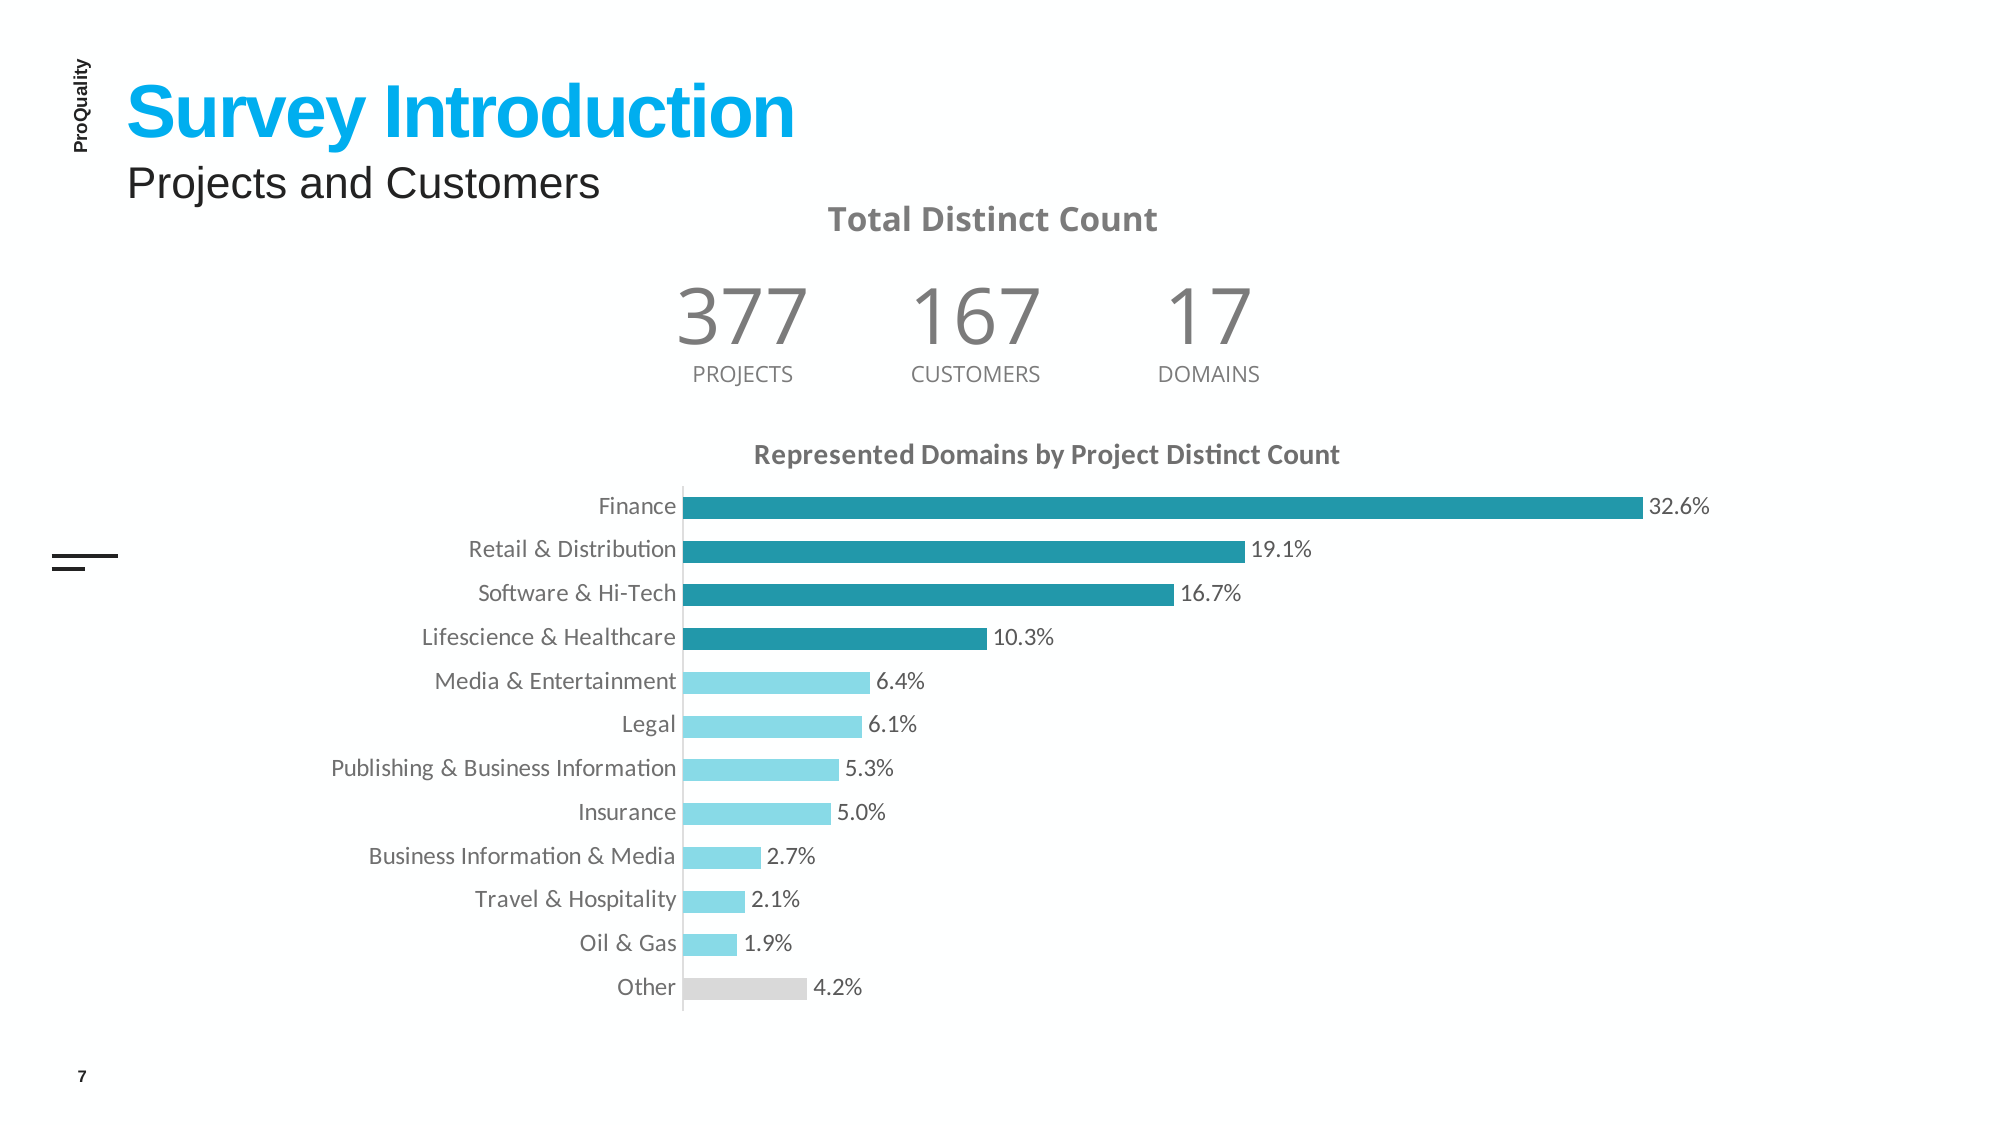

# Survey Introduction
Projects and Customers
Total Distinct Count
167
CUSTOMERS
17
DOMAINS
377
PROJECTS

### Chart: Represented Domains by Project Distinct Count

| Category | %GT Count of Your Project ID as it appears in UPSA: |
|---|---|
| Finance | 0.3263 |
| Retail & Distribution | 0.191 |
| Software & Hi-Tech | 0.1671 |
| Lifescience & Healthcare | 0.1034 |
| Media & Entertainment | 0.0637 |
| Legal | 0.061 |
| Publishing & Business Information | 0.0531 |
| Insurance | 0.0504 |
| Business Information & Media | 0.0265 |
| Travel & Hospitality | 0.0212 |
| Oil & Gas | 0.0186 |
| Other | 0.0424 |